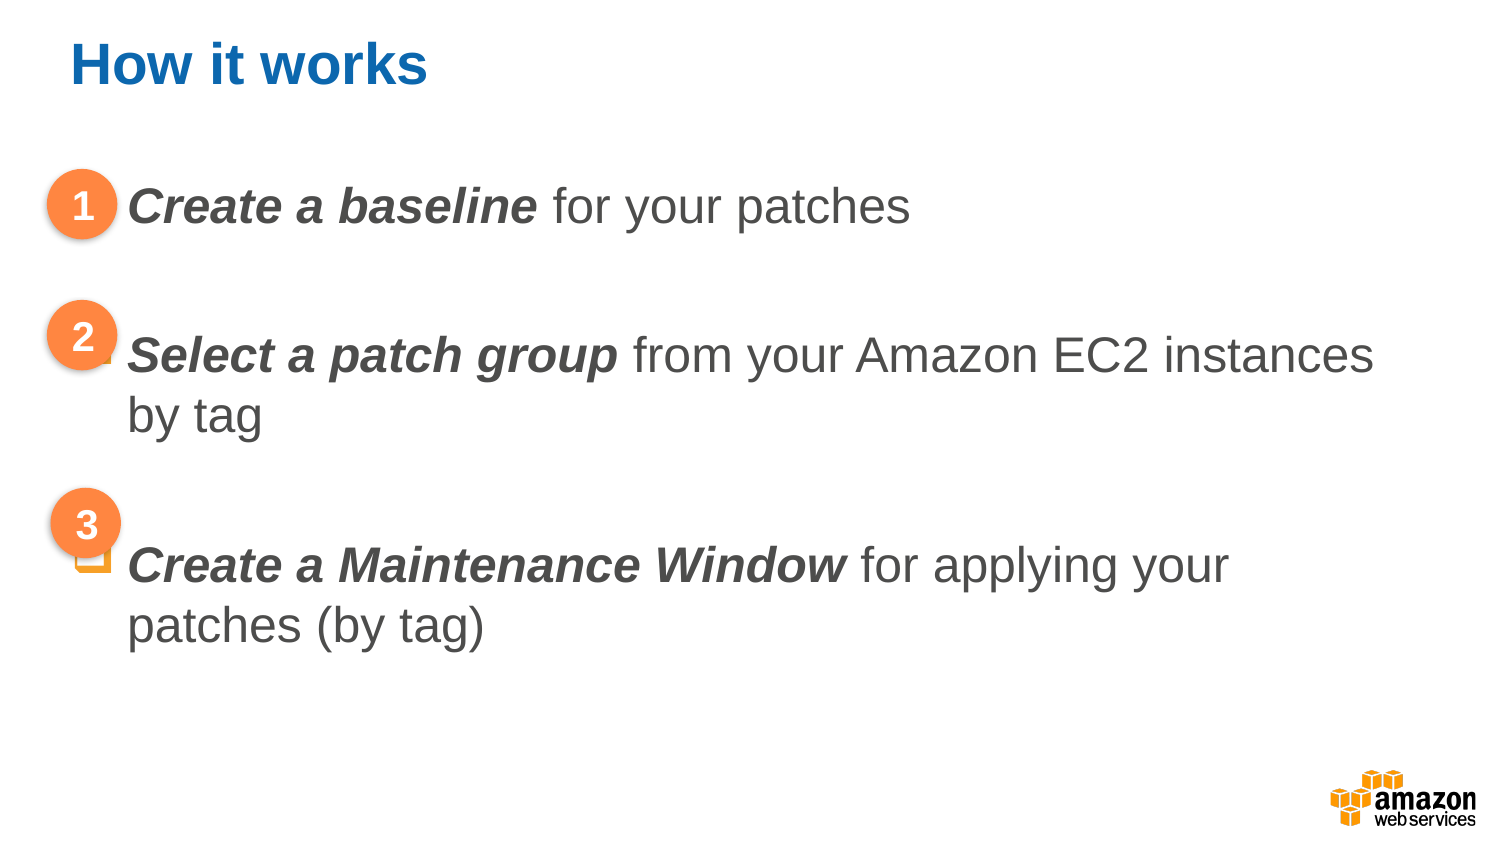

# How it works
Create a baseline for your patches

Select a patch group from your Amazon EC2 instances by tag

Create a Maintenance Window for applying your patches (by tag)
1
2
3